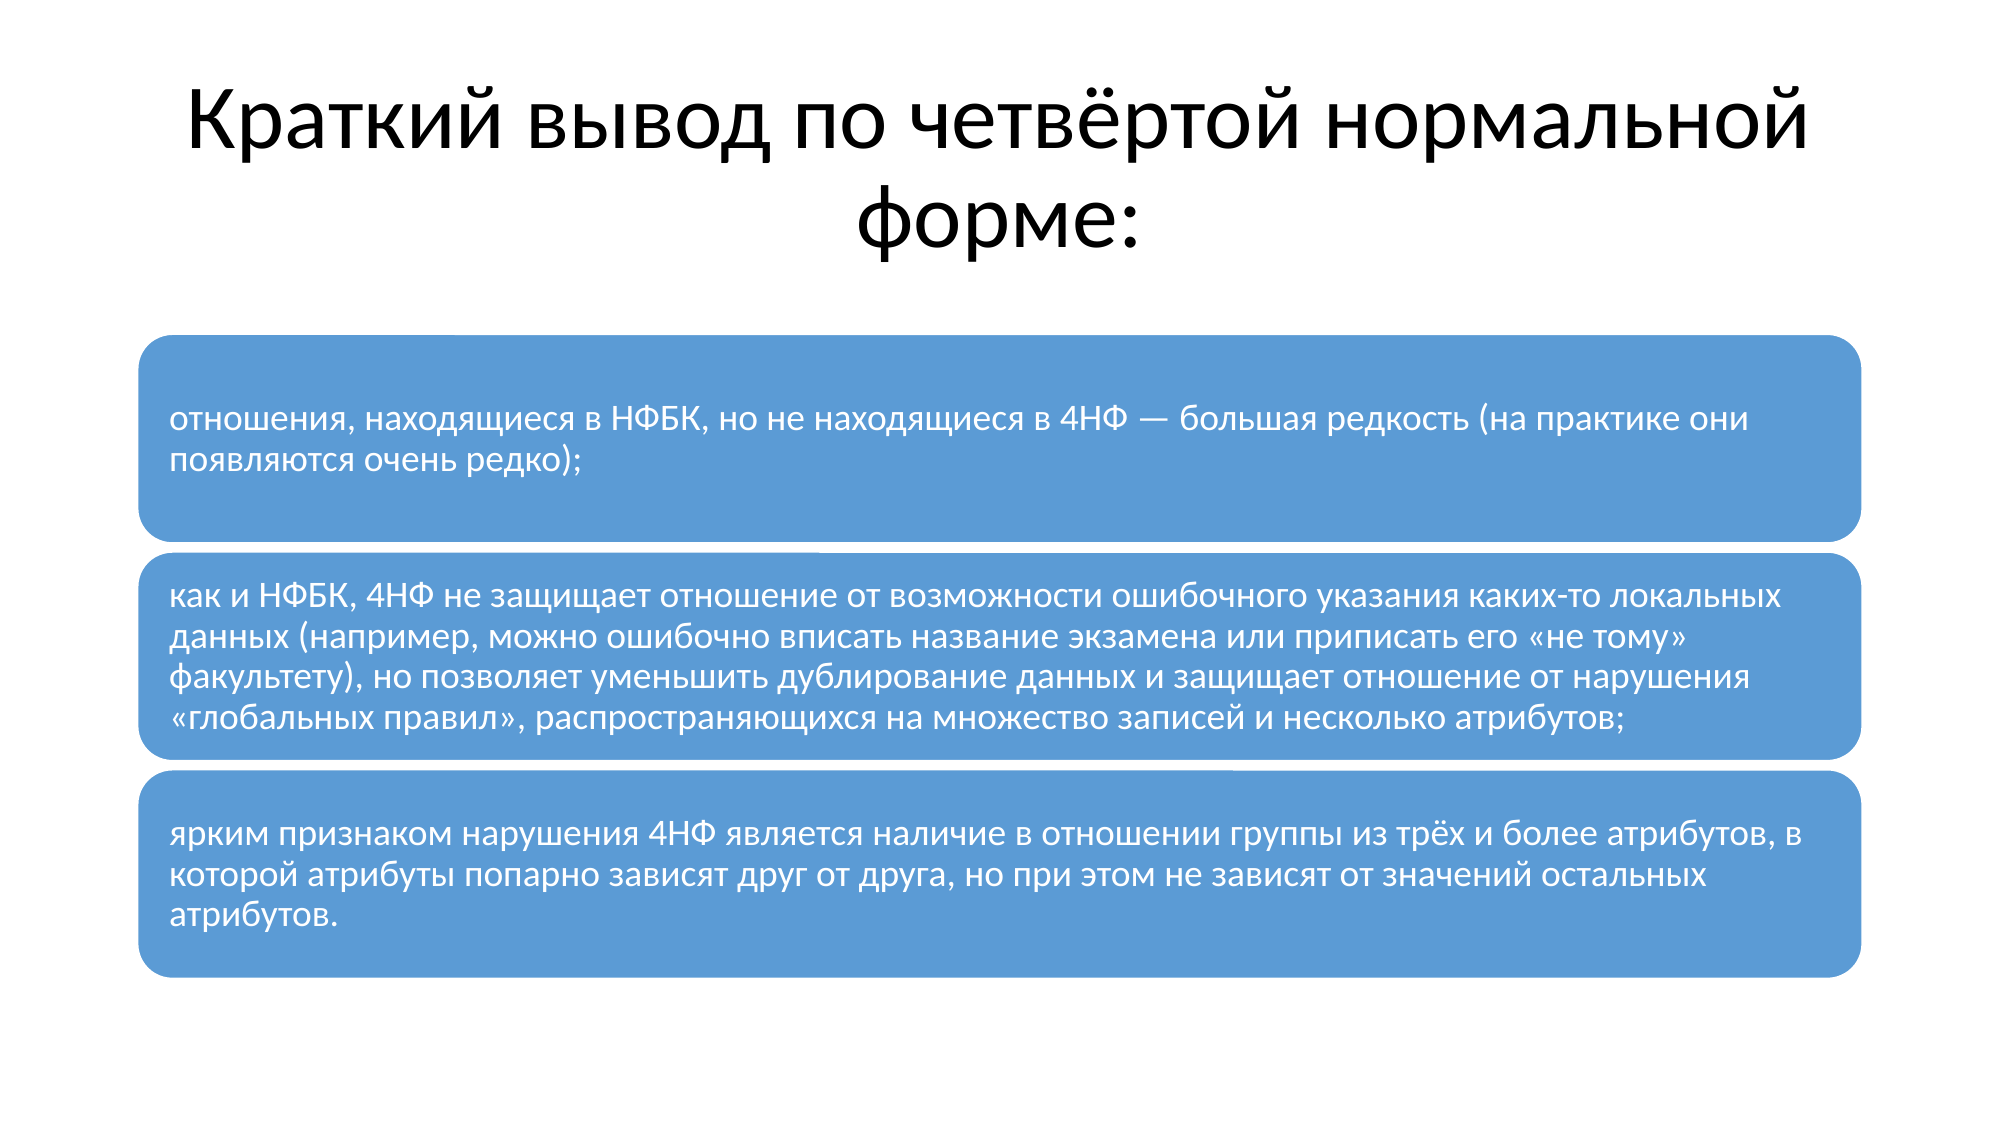

# Краткий вывод по четвёртой нормальной форме:
отношения, находящиеся в НФБК, но не находящиеся в 4НФ — большая редкость (на практике они появляются очень редко);
как и НФБК, 4НФ не защищает отношение от возможности ошибочного указания каких-то локальных данных (например, можно ошибочно вписать название экзамена или приписать его «не тому» факультету), но позволяет уменьшить дублирование данных и защищает отношение от нарушения «глобальных правил», распространяющихся на множество записей и несколько атрибутов;
ярким признаком нарушения 4НФ является наличие в отношении группы из трёх и более атрибутов, в которой атрибуты попарно зависят друг от друга, но при этом не зависят от значений остальных атрибутов.